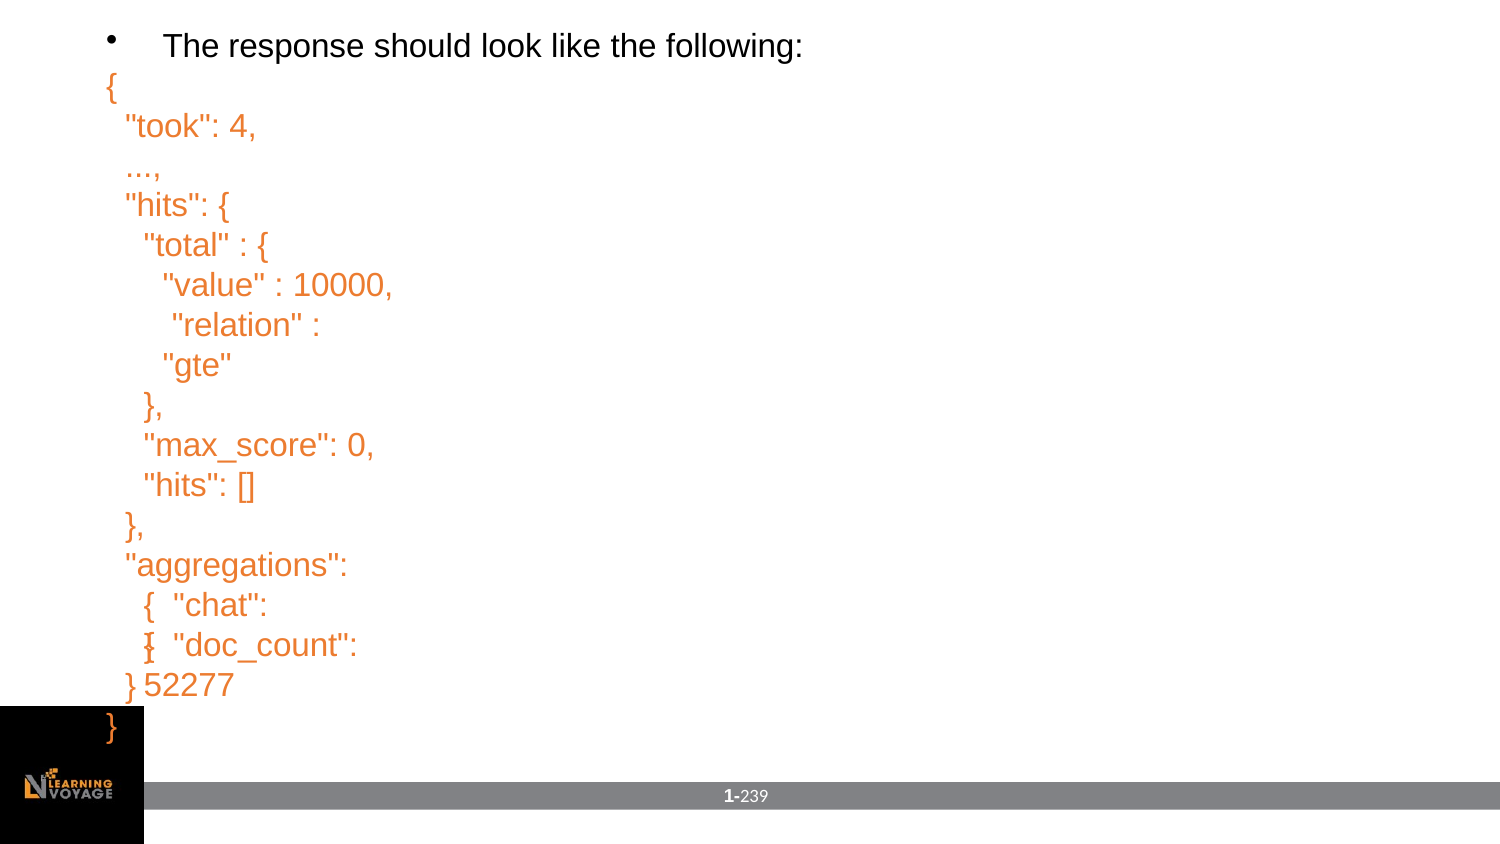

The response should look like the following:
{
"took": 4,
...,
"hits": {
"total" : {
"value" : 10000,  "relation" : "gte"
},
"max_score": 0,
"hits": []
},
"aggregations": {  "chat": {  "doc_count": 52277
}
}
}
1-239